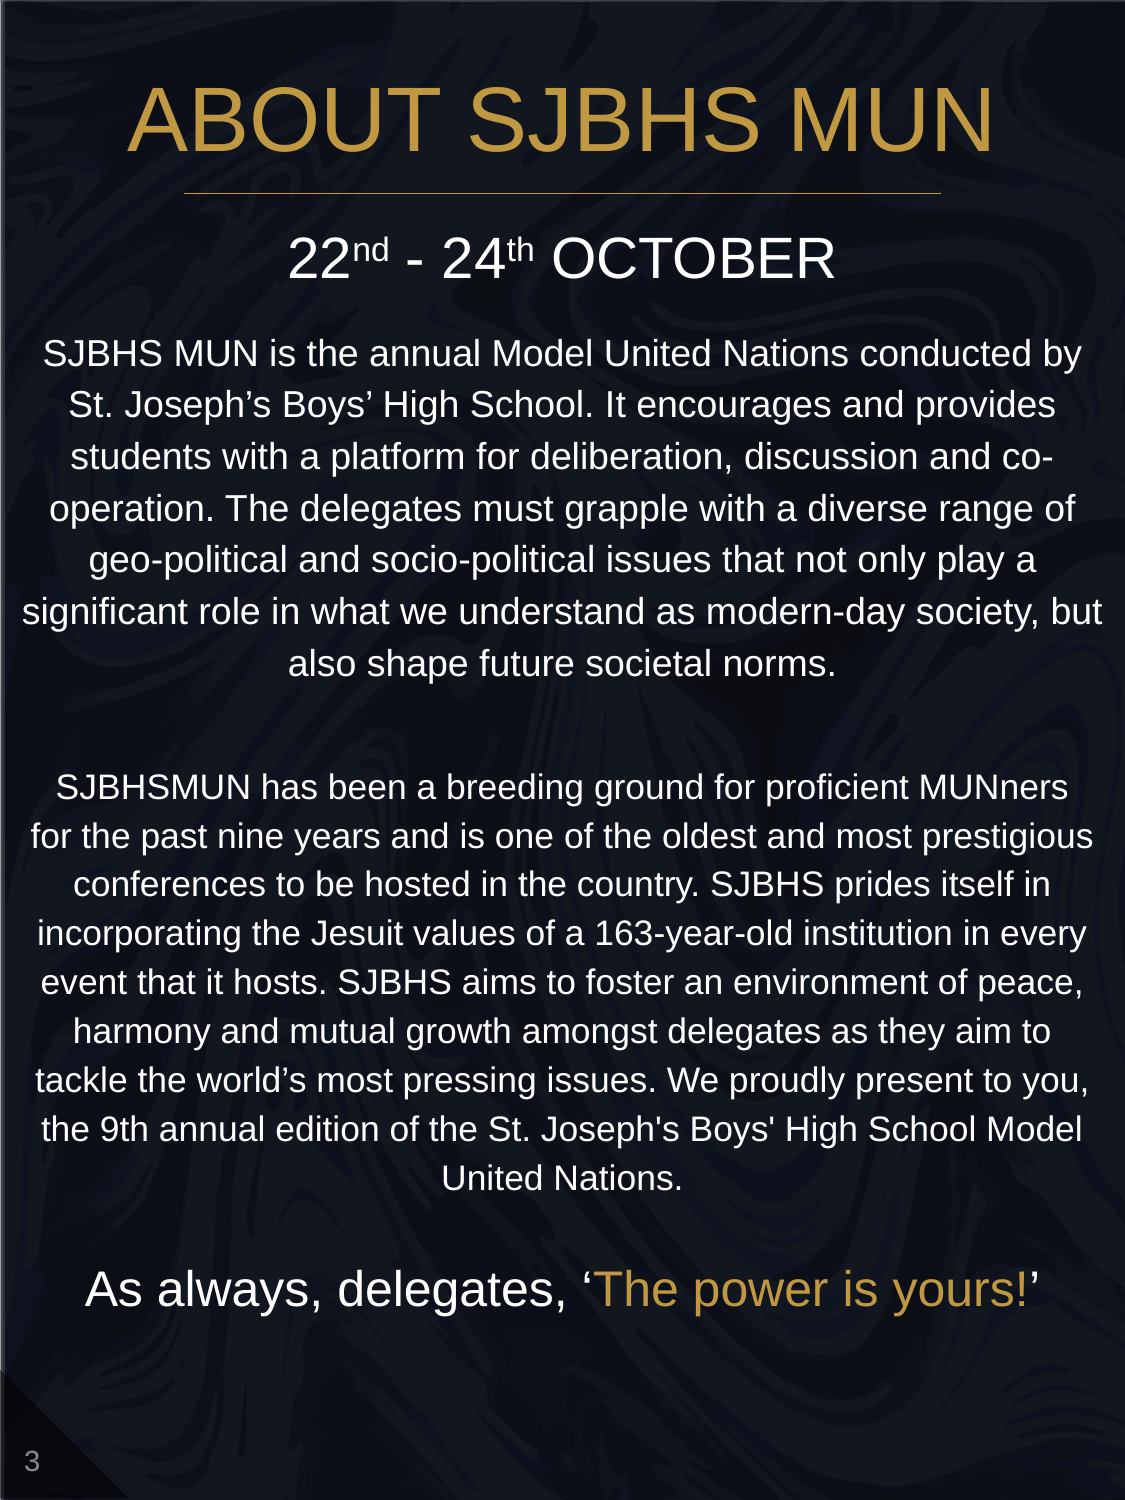

ABOUT SJBHS MUN
22nd - 24th OCTOBER
SJBHS MUN is the annual Model United Nations conducted by St. Joseph’s Boys’ High School. It encourages and provides students with a platform for deliberation, discussion and co-operation. The delegates must grapple with a diverse range of geo-political and socio-political issues that not only play a significant role in what we understand as modern-day society, but also shape future societal norms.
SJBHSMUN has been a breeding ground for proficient MUNners for the past nine years and is one of the oldest and most prestigious conferences to be hosted in the country. SJBHS prides itself in incorporating the Jesuit values of a 163-year-old institution in every event that it hosts. SJBHS aims to foster an environment of peace, harmony and mutual growth amongst delegates as they aim to tackle the world’s most pressing issues. We proudly present to you, the 9th annual edition of the St. Joseph's Boys' High School Model United Nations.
As always, delegates, ‘The power is yours!’

3